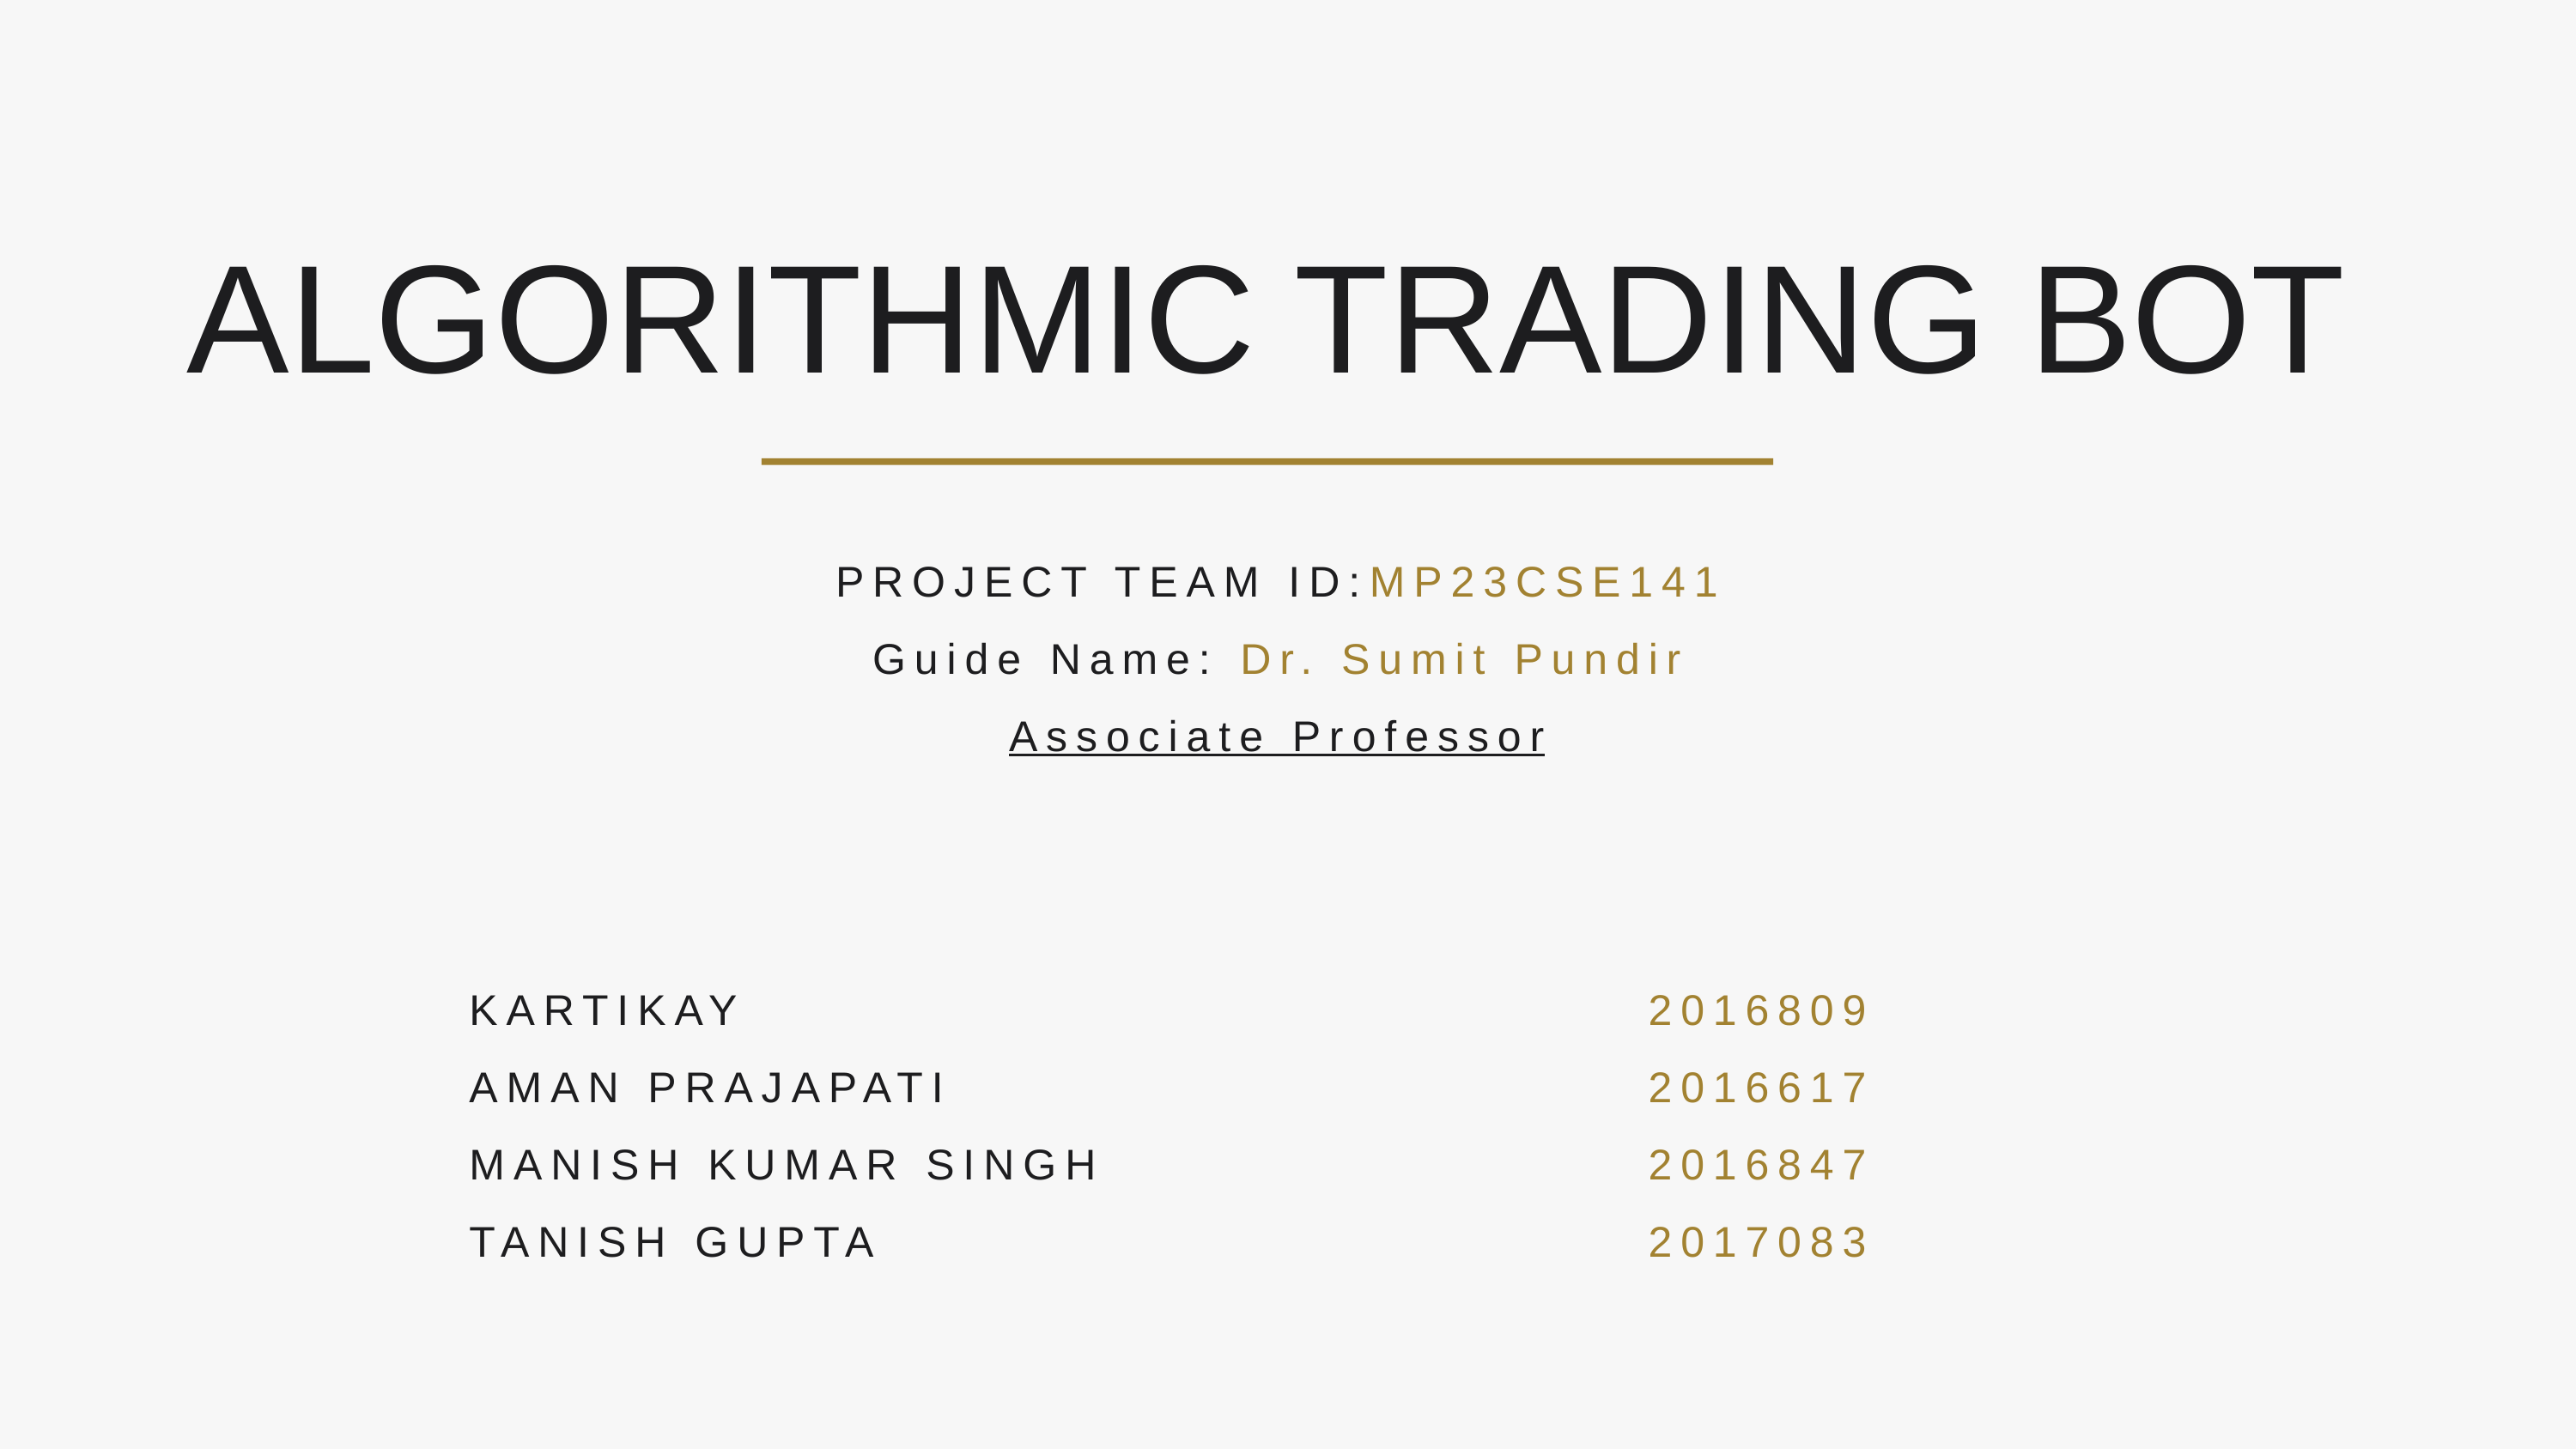

ALGORITHMIC TRADING BOT

PROJECT TEAM ID:MP23CSE141
Guide Name: Dr. Sumit Pundir
Associate Professor

KARTIKAY
AMAN PRAJAPATI
MANISH KUMAR SINGH
TANISH GUPTA

2016809
2016617
2016847
2017083